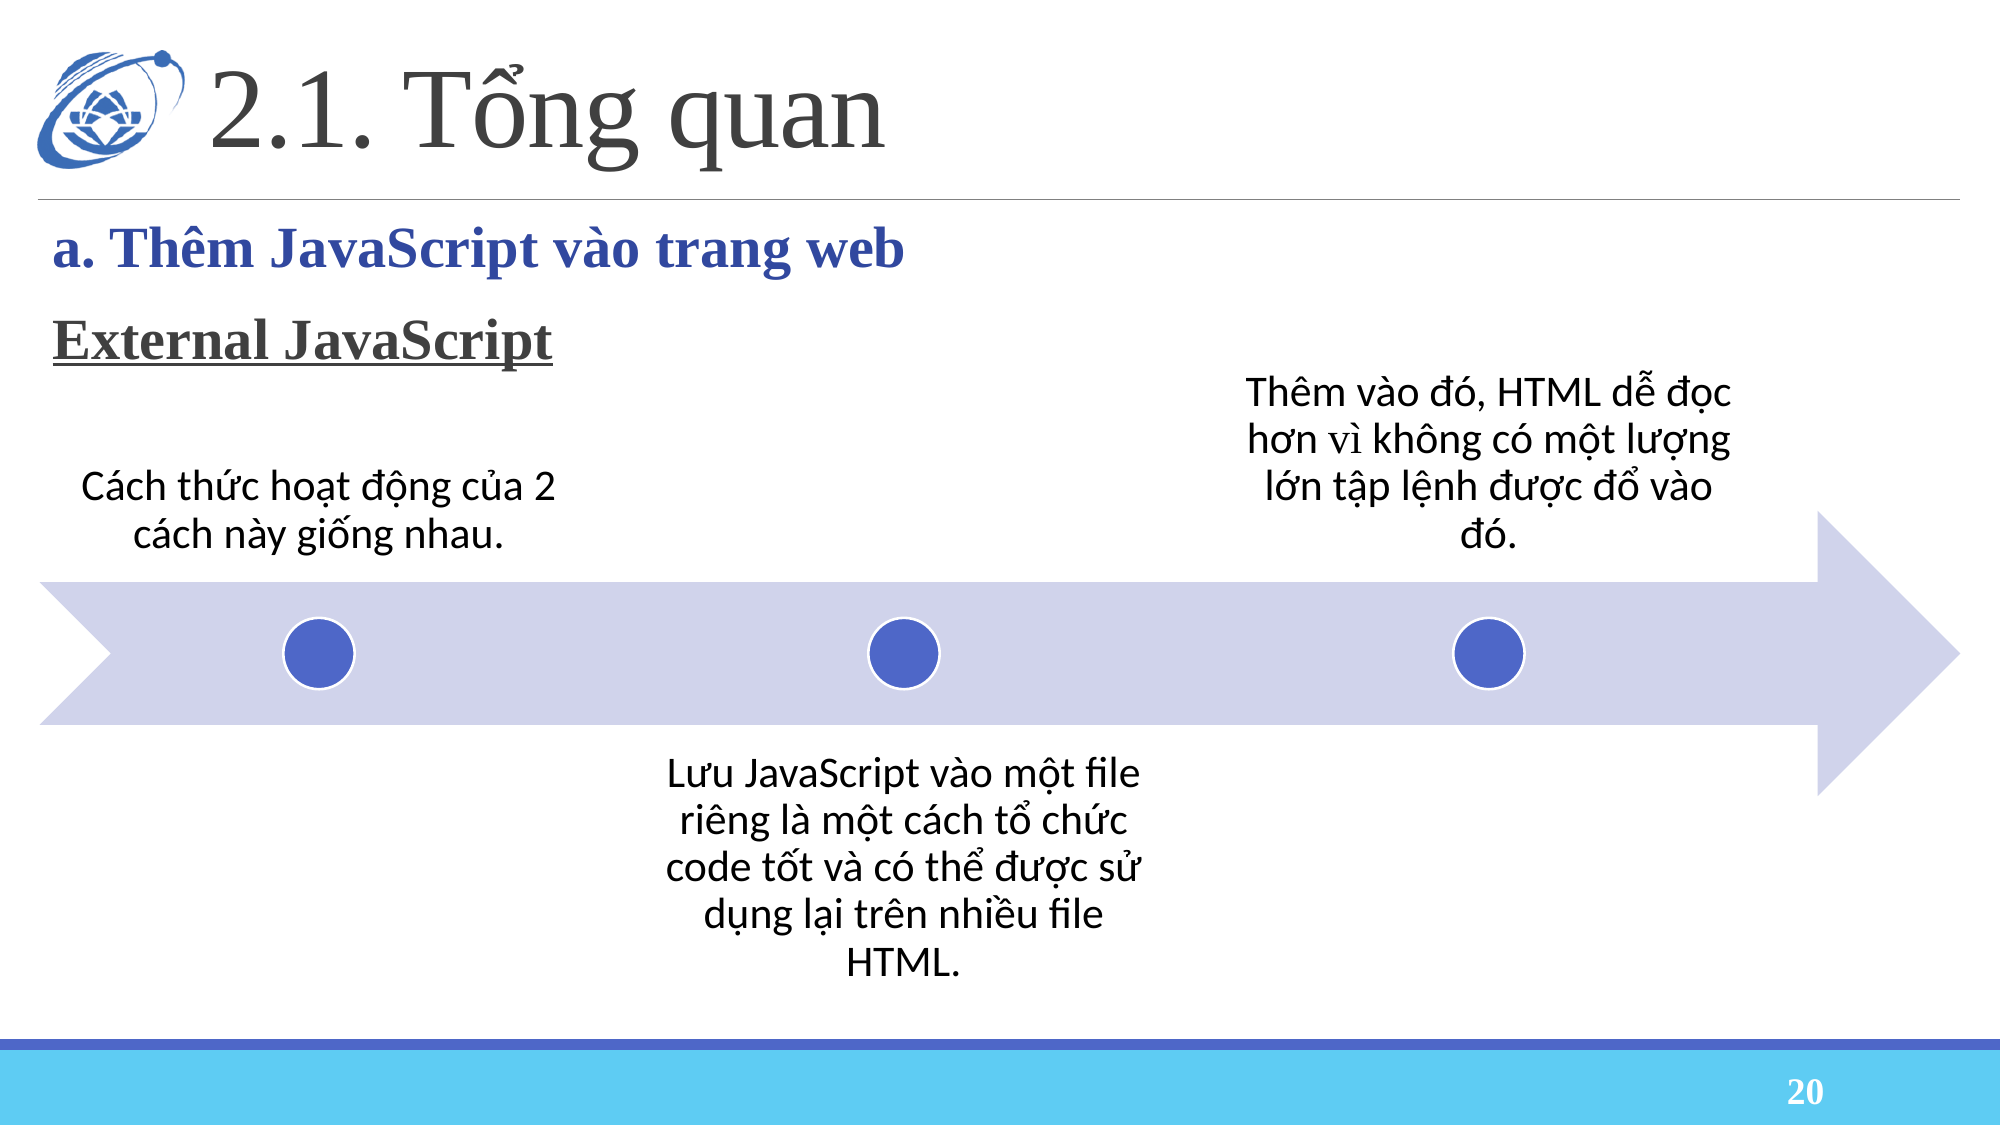

# 2.1. Tổng quan
a. Thêm JavaScript vào trang web
External JavaScript
Cách thức hoạt động của 2 cách này giống nhau.
Lưu JavaScript vào một file riêng là một cách tổ chức code tốt và có thể được sử dụng lại trên nhiều file HTML.
Thêm vào đó, HTML dễ đọc hơn vì không có một lượng lớn tập lệnh được đổ vào đó.
20